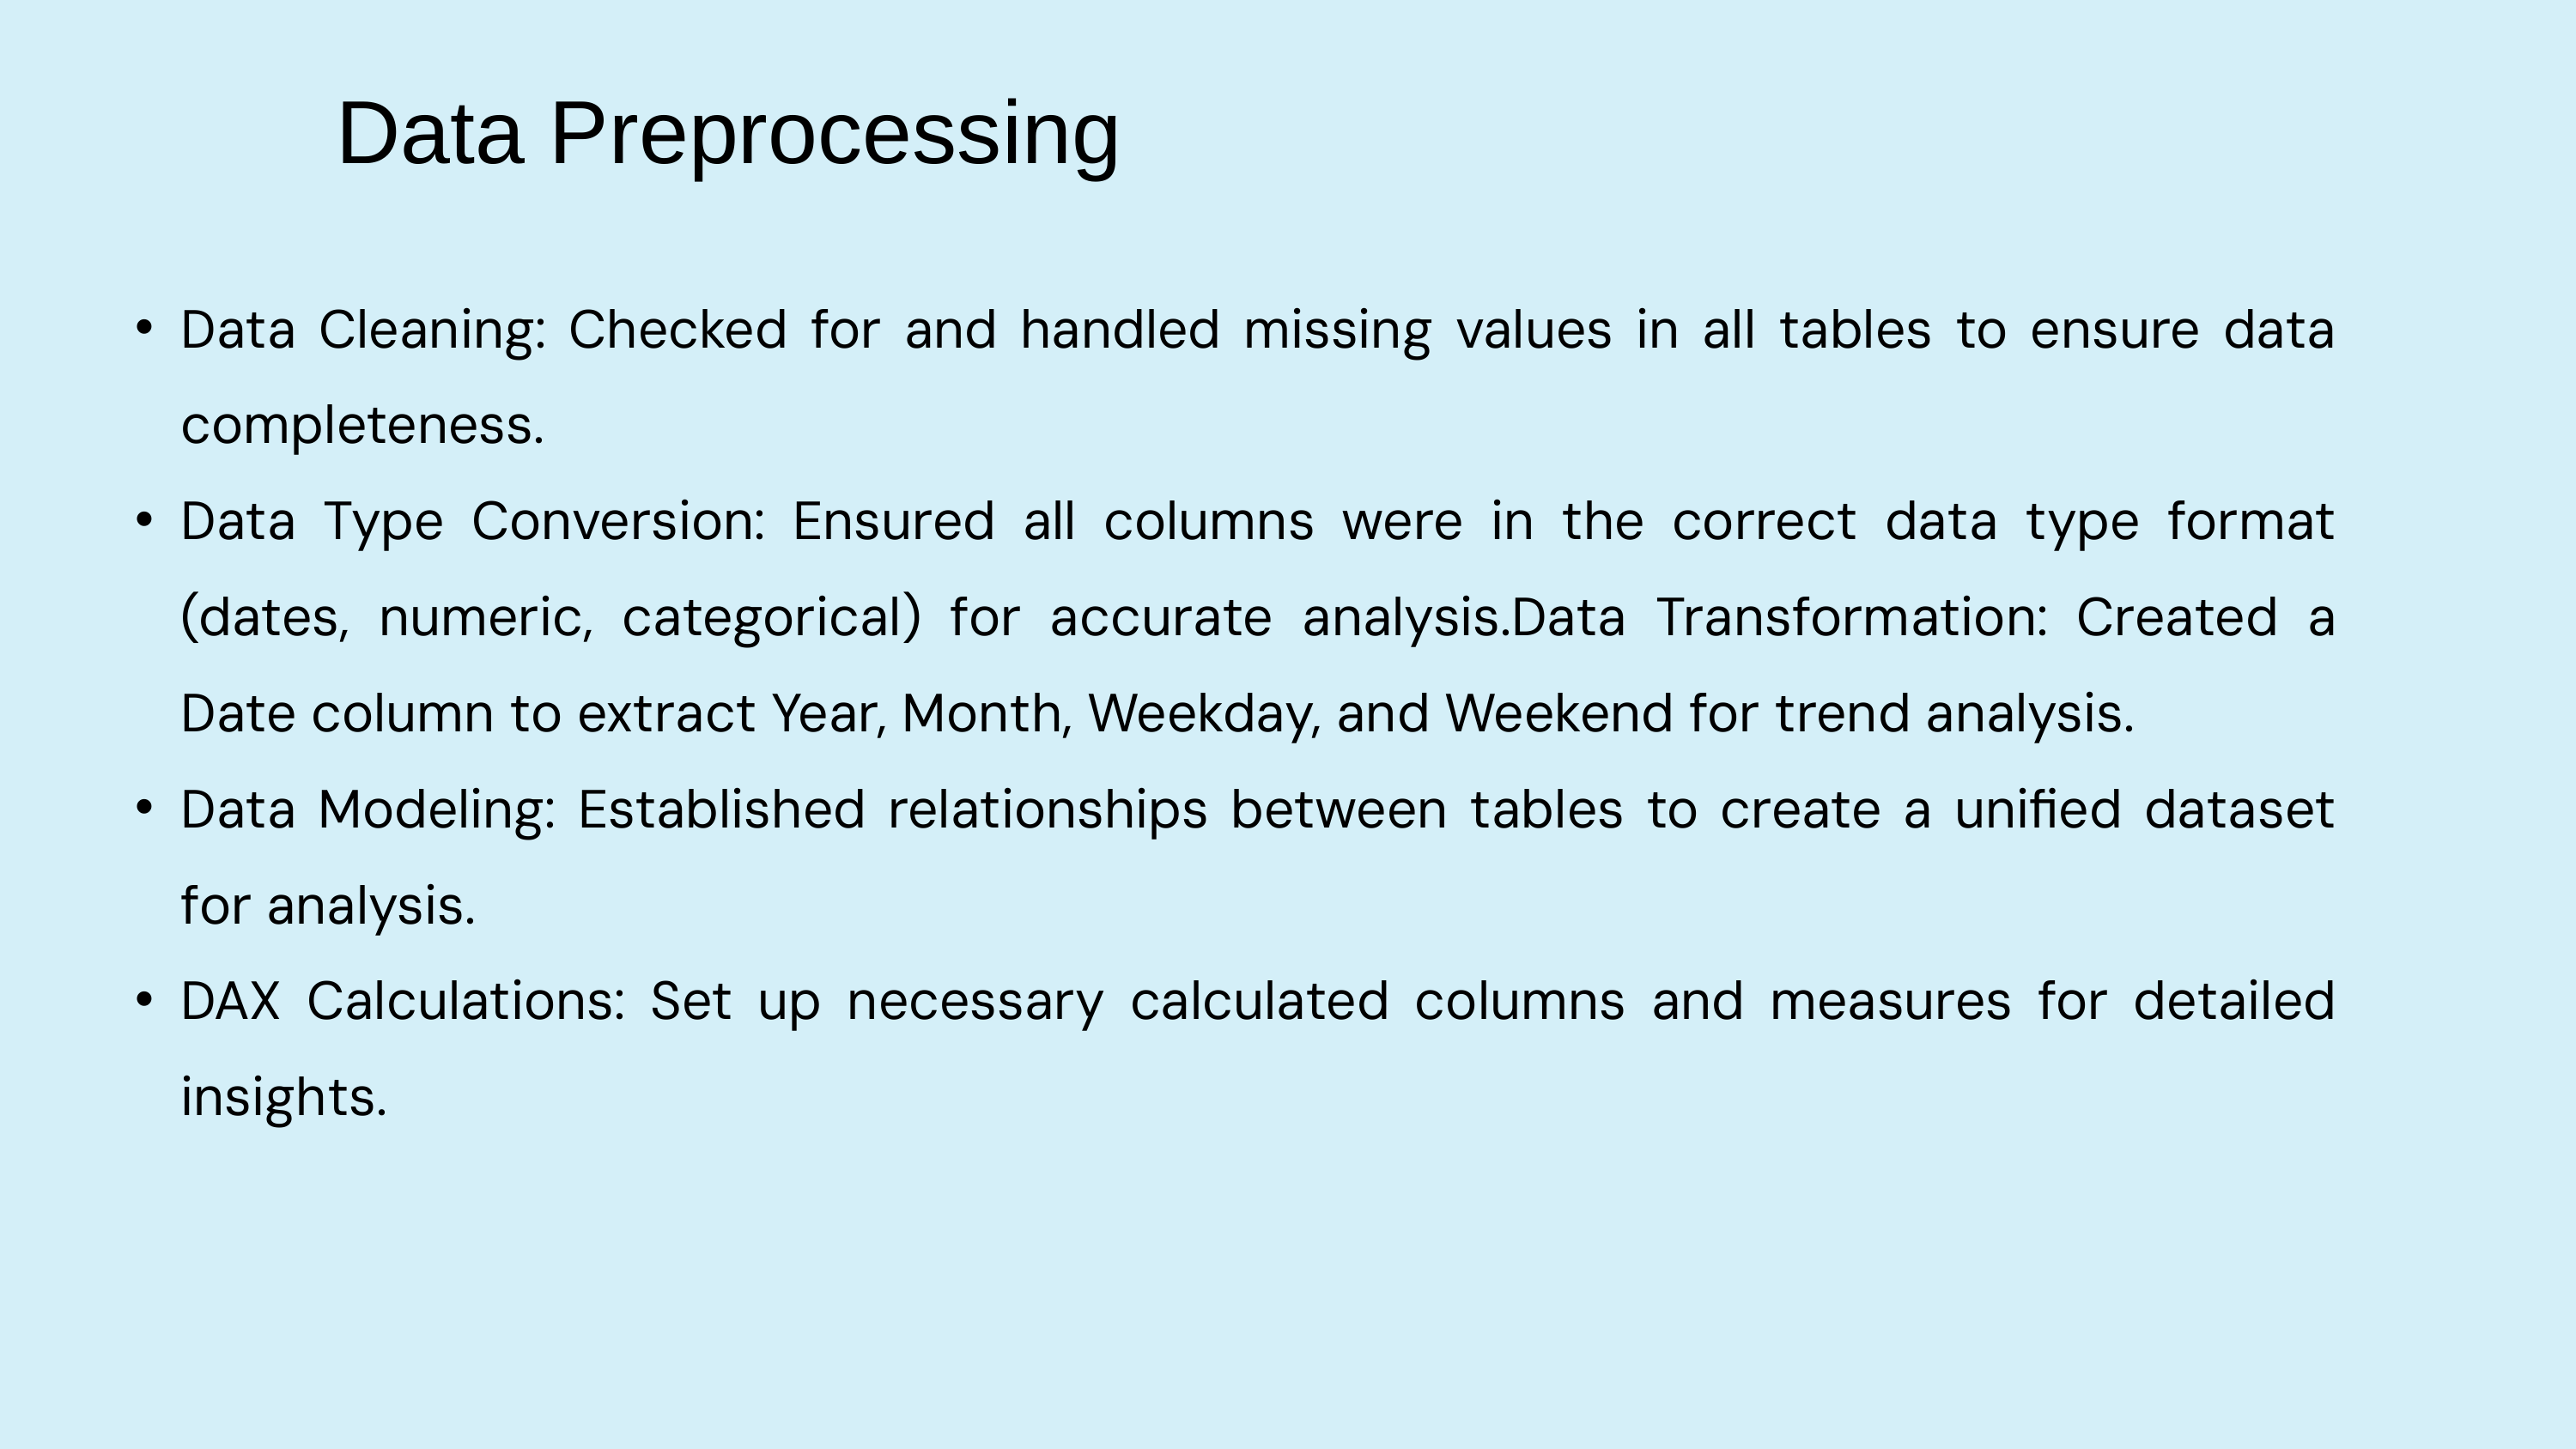

Data Preprocessing
Data Cleaning: Checked for and handled missing values in all tables to ensure data completeness.
Data Type Conversion: Ensured all columns were in the correct data type format (dates, numeric, categorical) for accurate analysis.Data Transformation: Created a Date column to extract Year, Month, Weekday, and Weekend for trend analysis.
Data Modeling: Established relationships between tables to create a unified dataset for analysis.
DAX Calculations: Set up necessary calculated columns and measures for detailed insights.